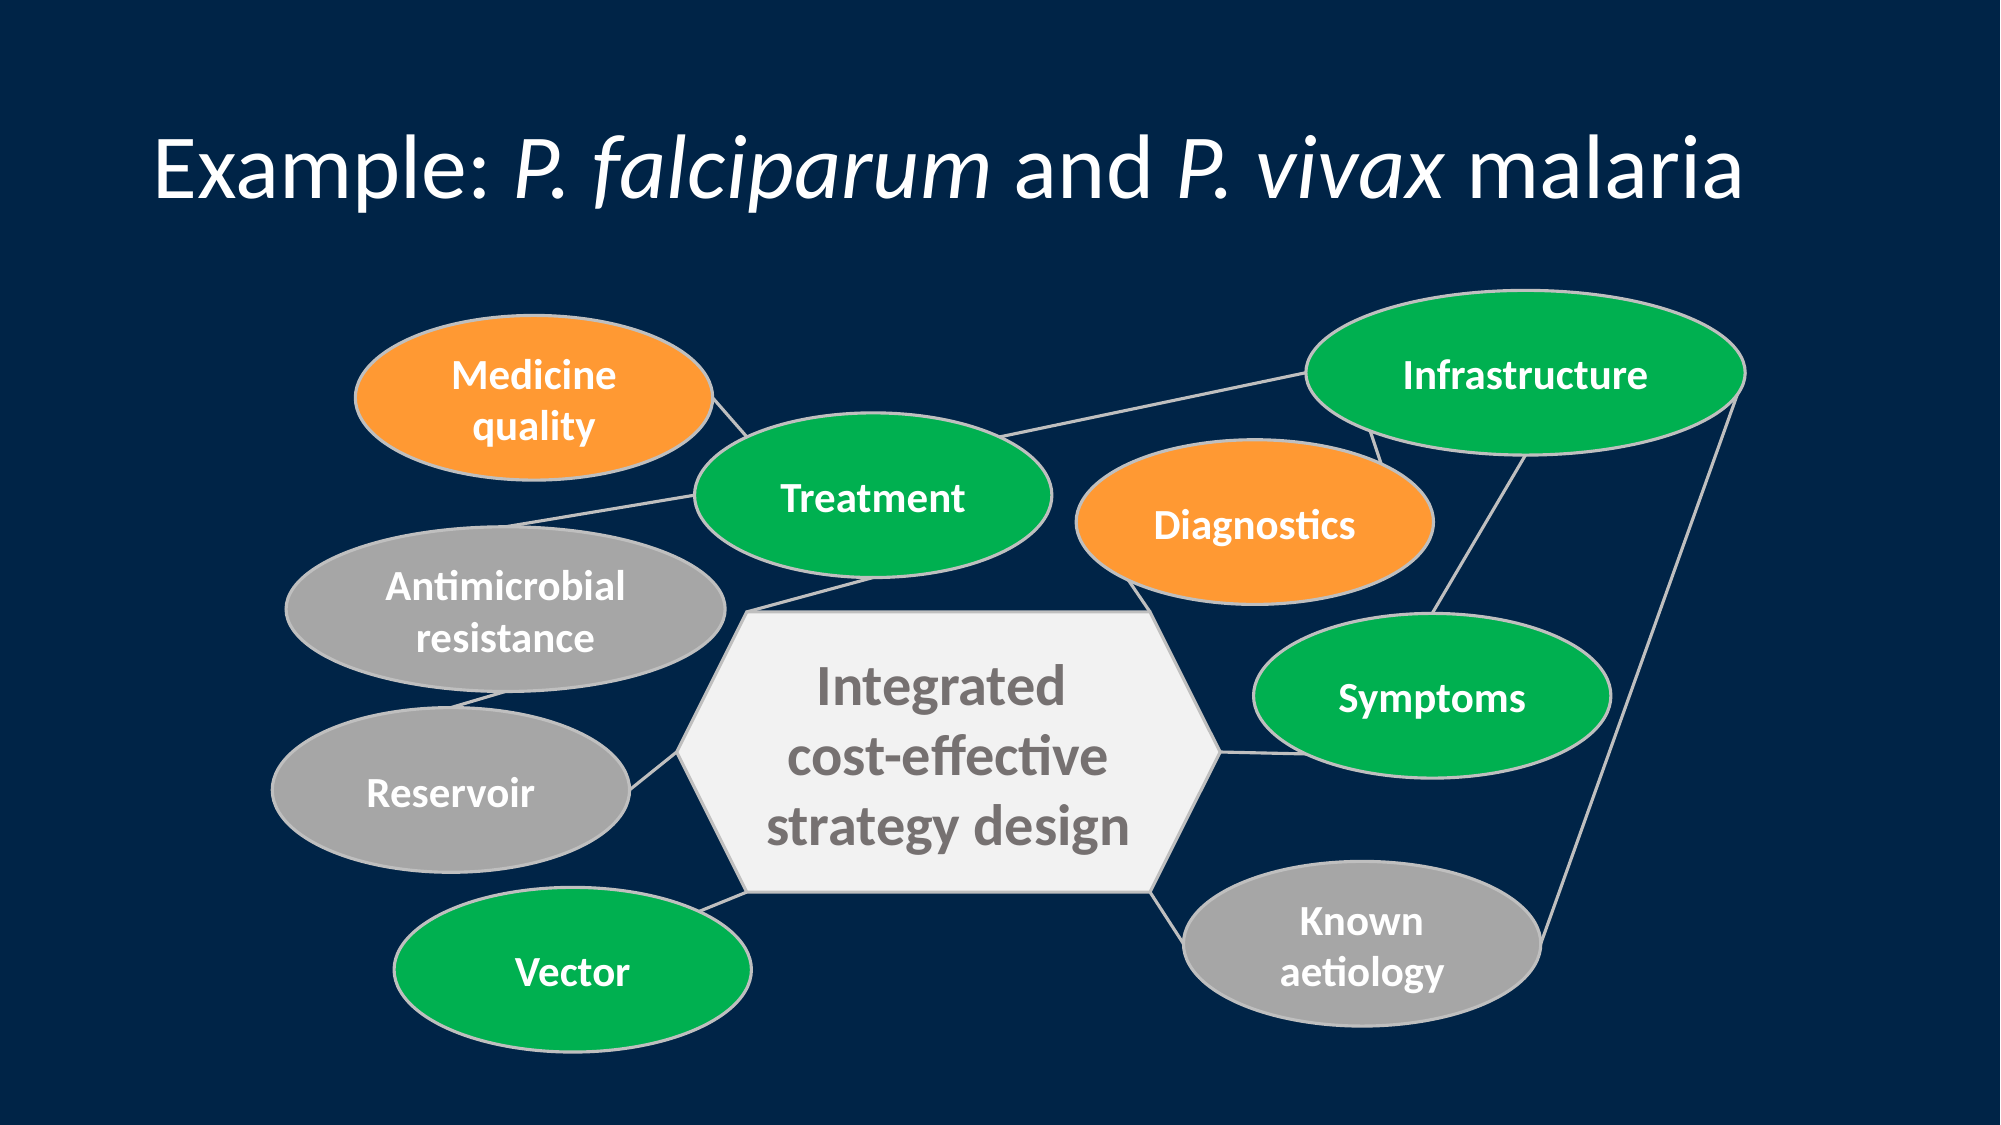

# Example: P. falciparum and P. vivax malaria
Infrastructure
Medicine quality
Treatment
Diagnostics
Antimicrobial resistance
Integrated
cost-effective strategy design
Symptoms
Reservoir
Known aetiology
Vector